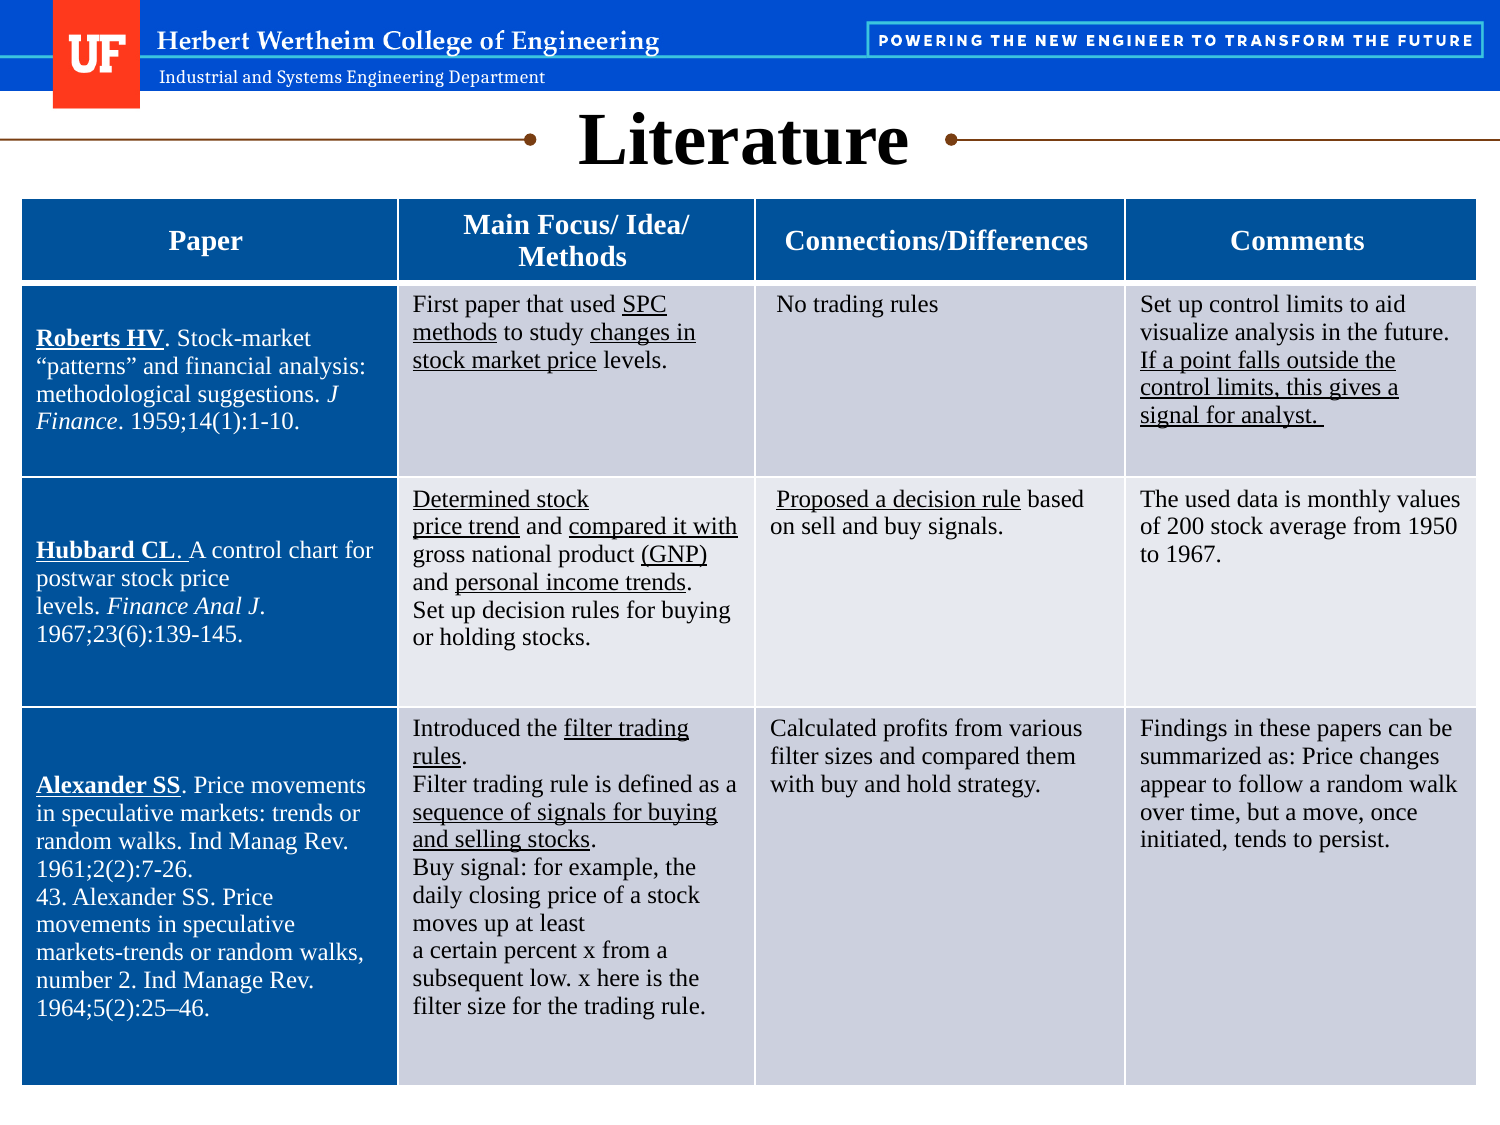

Literature
| Paper | Main Focus/ Idea/ Methods | Connections/Differences | Comments |
| --- | --- | --- | --- |
| Roberts HV. Stock-market “patterns” and financial analysis: methodological suggestions. J Finance. 1959;14(1):1-10. | First paper that used SPC methods to study changes in stock market price levels. | No trading rules | Set up control limits to aid visualize analysis in the future. If a point falls outside the control limits, this gives a signal for analyst. |
| Hubbard CL. A control chart for postwar stock price levels. Finance Anal J. 1967;23(6):139-145. | Determined stock price trend and compared it with gross national product (GNP) and personal income trends.  Set up decision rules for buying or holding stocks. | Proposed a decision rule based on sell and buy signals. | The used data is monthly values of 200 stock average from 1950 to 1967. |
| Alexander SS. Price movements in speculative markets: trends or random walks. Ind Manag Rev. 1961;2(2):7-26.  43. Alexander SS. Price movements in speculative markets-trends or random walks, number 2. Ind Manage Rev. 1964;5(2):25–46. | Introduced the filter trading rules.   Filter trading rule is defined as a sequence of signals for buying and selling stocks. Buy signal: for example, the daily closing price of a stock moves up at least a certain percent x from a subsequent low. x here is the filter size for the trading rule. | Calculated profits from various filter sizes and compared them with buy and hold strategy. | Findings in these papers can be summarized as: Price changes appear to follow a random walk over time, but a move, once initiated, tends to persist. |
#